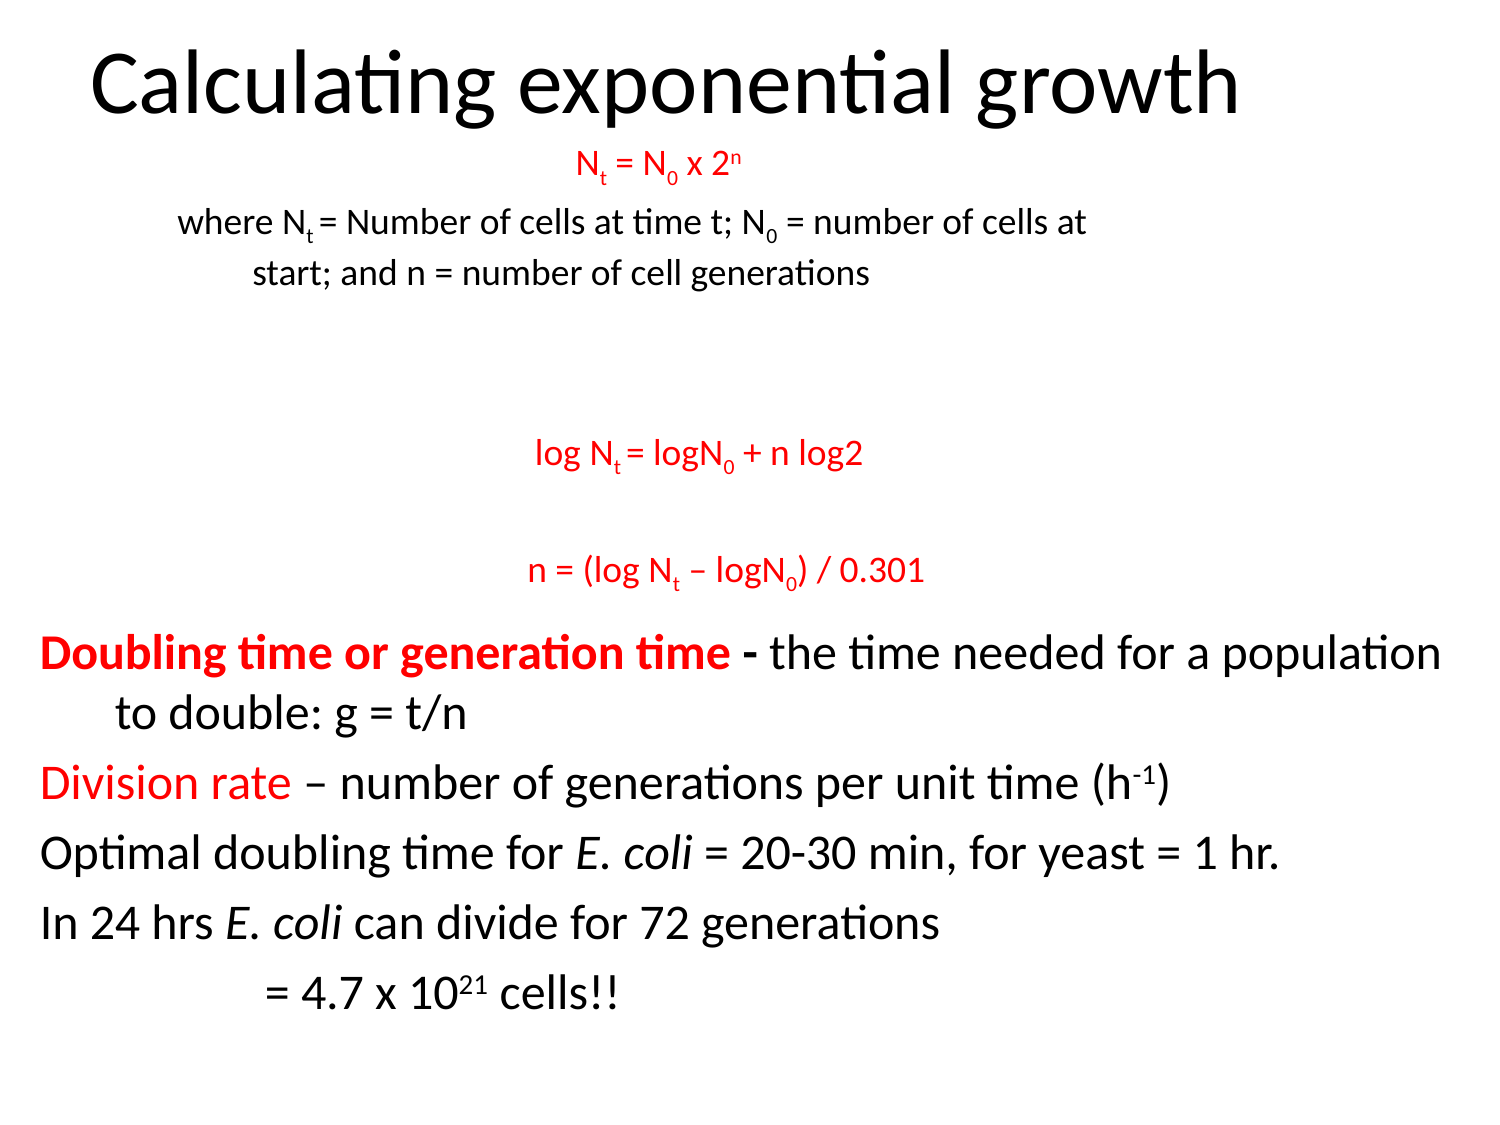

# Calculating exponential growth
Nt = N0 x 2n
where Nt = Number of cells at time t; N0 = number of cells at start; and n = number of cell generations

Doubling time or generation time - the time needed for a population to double: g = t/n
Division rate – number of generations per unit time (h-1)
Optimal doubling time for E. coli = 20-30 min, for yeast = 1 hr.
In 24 hrs E. coli can divide for 72 generations
		= 4.7 x 1021 cells!!
log Nt = logN0 + n log2
n = (log Nt – logN0) / 0.301